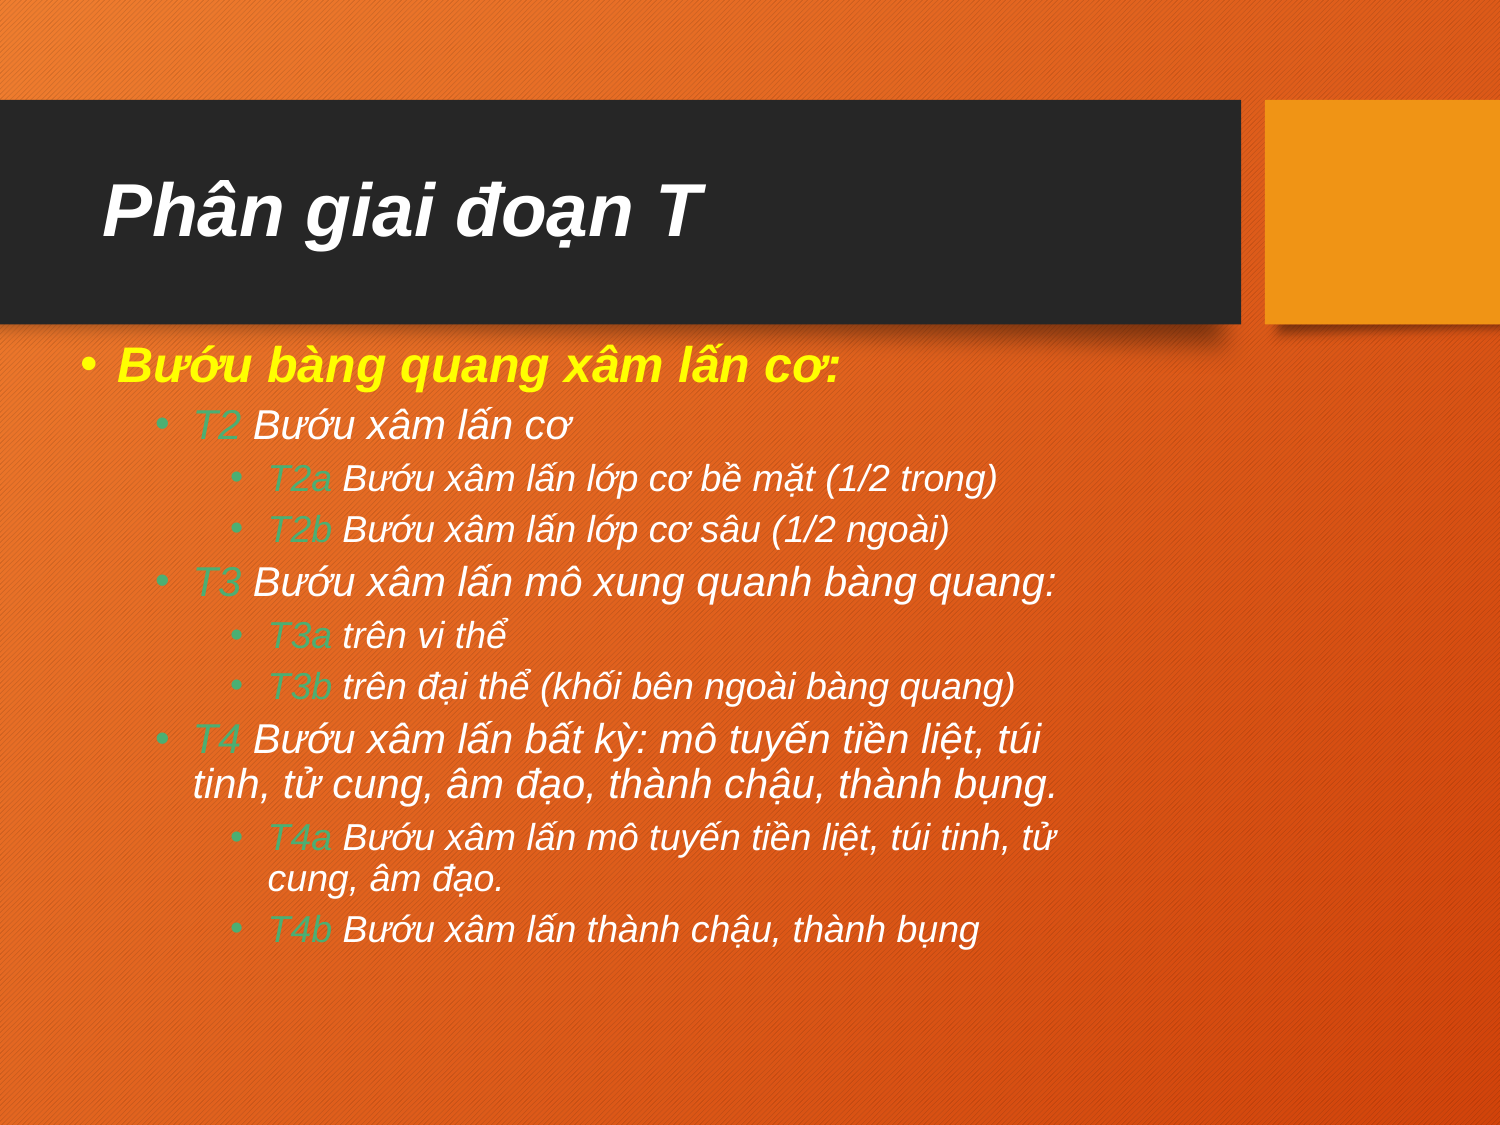

# Phân giai đoạn T
Bướu bàng quang xâm lấn cơ:
T2 Bướu xâm lấn cơ
T2a Bướu xâm lấn lớp cơ bề mặt (1/2 trong)
T2b Bướu xâm lấn lớp cơ sâu (1/2 ngoài)
T3 Bướu xâm lấn mô xung quanh bàng quang:
T3a trên vi thể
T3b trên đại thể (khối bên ngoài bàng quang)
T4 Bướu xâm lấn bất kỳ: mô tuyến tiền liệt, túi tinh, tử cung, âm đạo, thành chậu, thành bụng.
T4a Bướu xâm lấn mô tuyến tiền liệt, túi tinh, tử cung, âm đạo.
T4b Bướu xâm lấn thành chậu, thành bụng